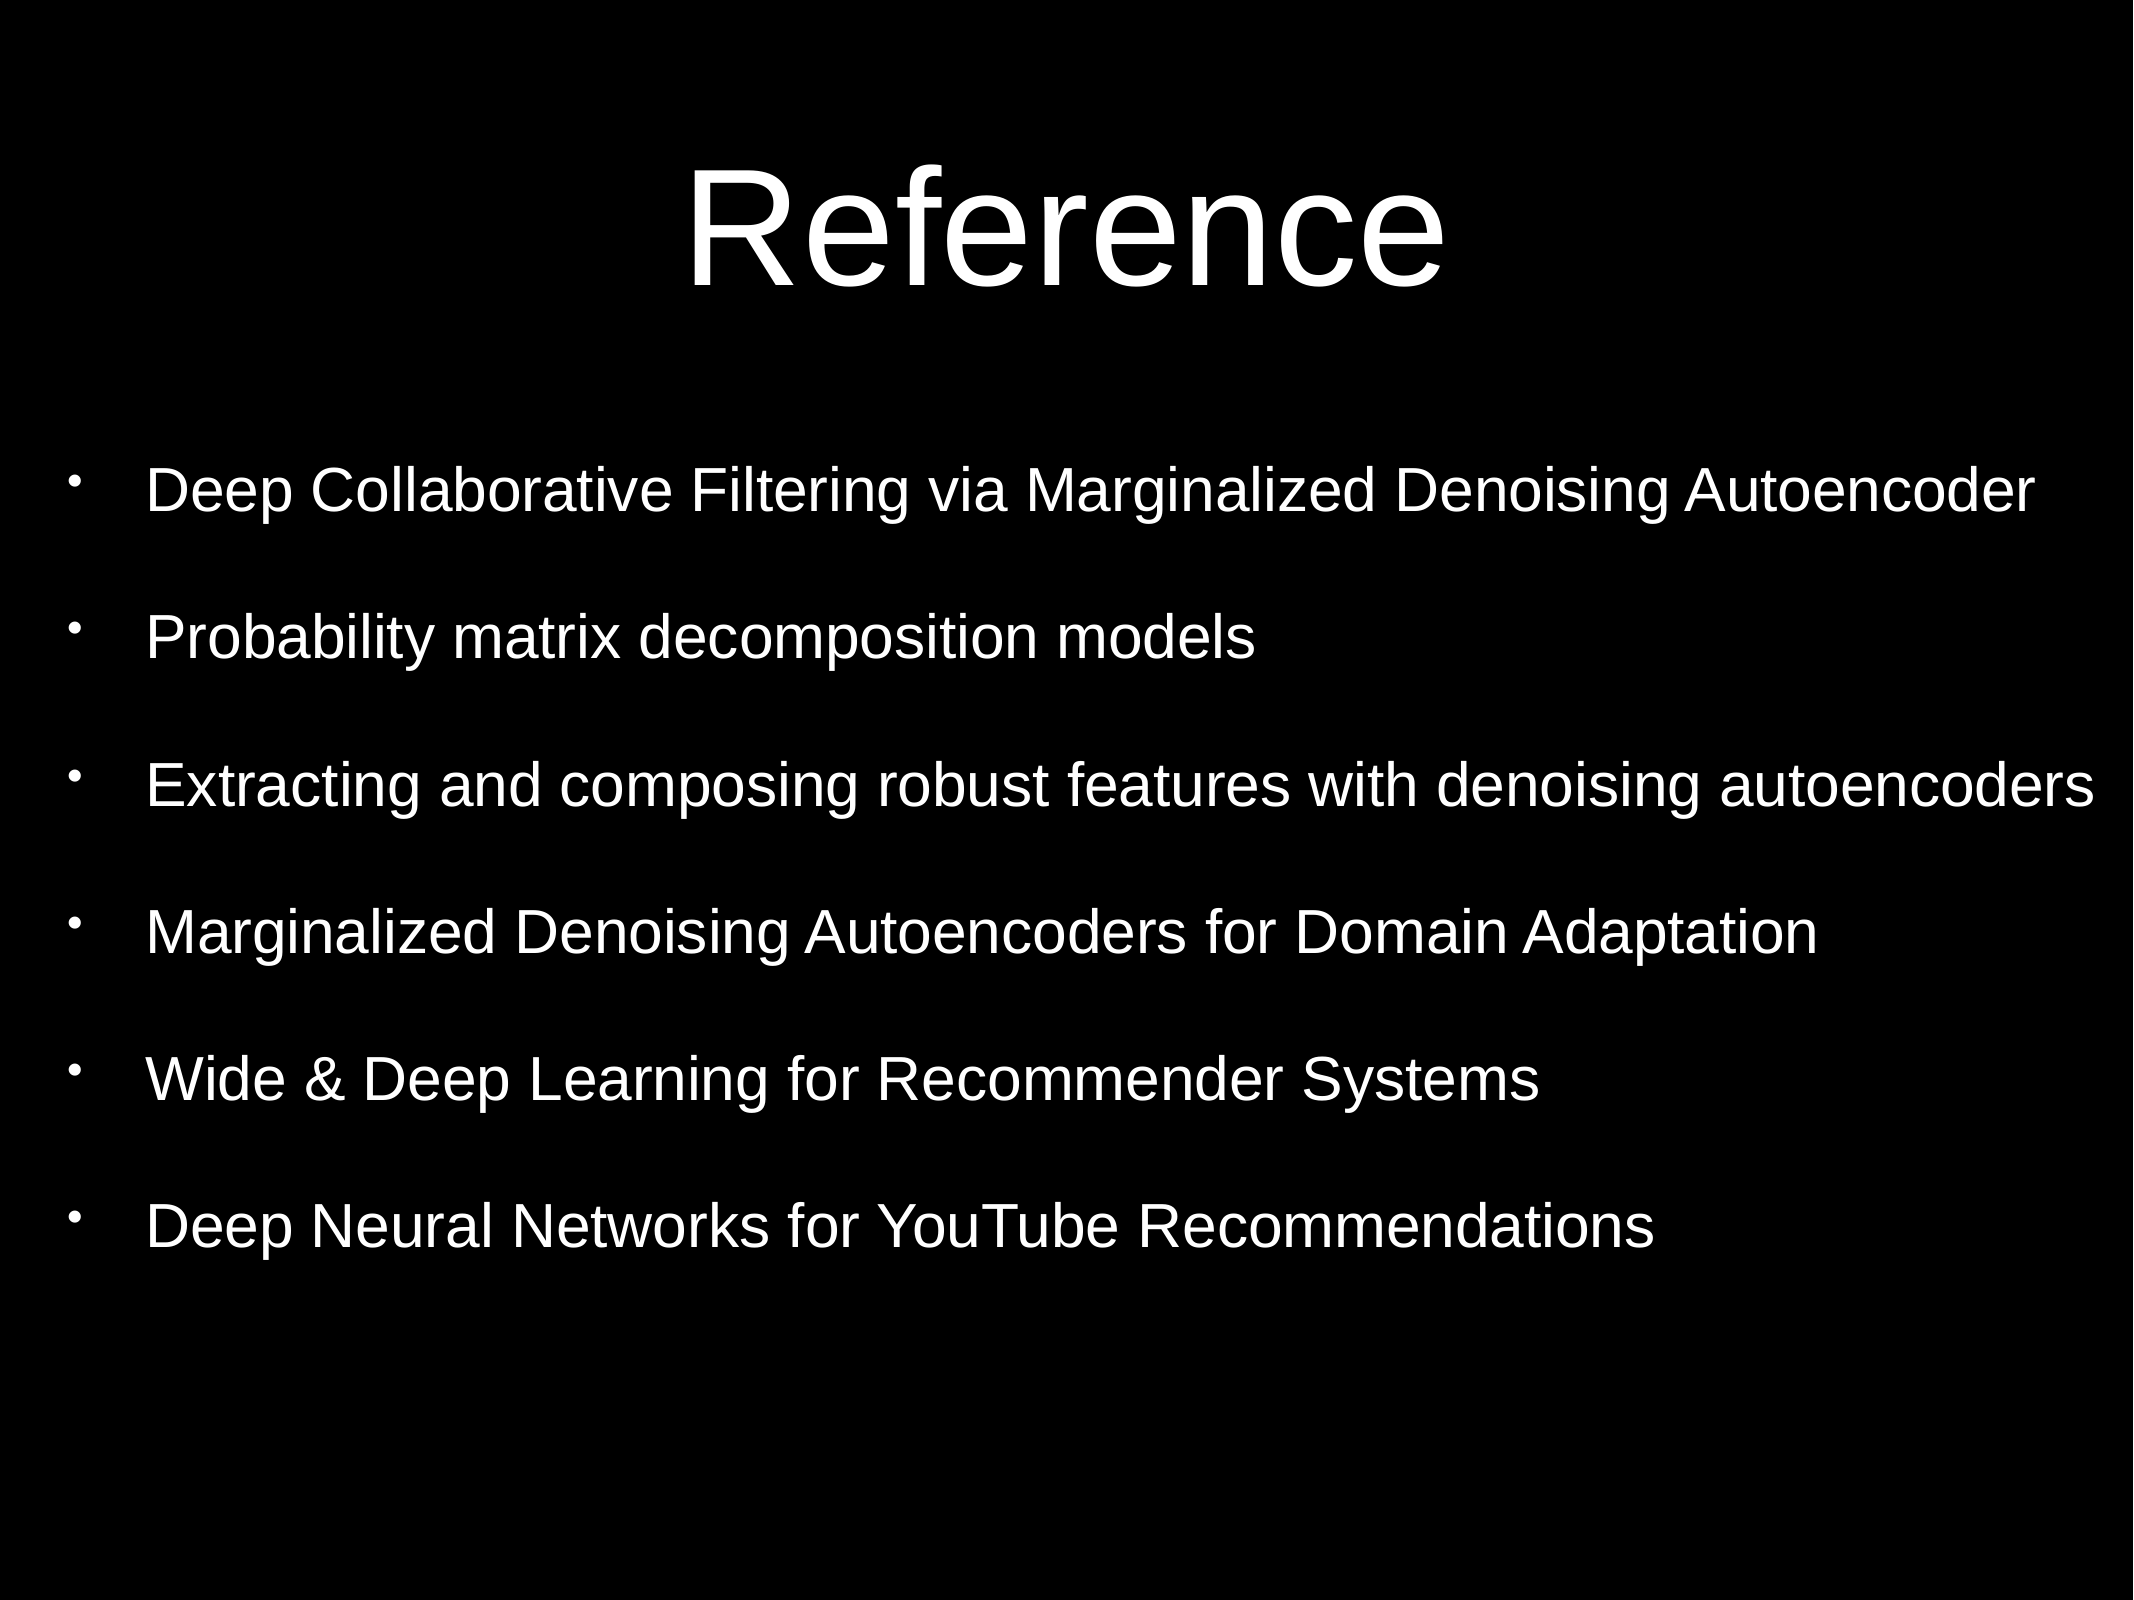

# Reference
Deep Collaborative Filtering via Marginalized Denoising Autoencoder
Probability matrix decomposition models
Extracting and composing robust features with denoising autoencoders
Marginalized Denoising Autoencoders for Domain Adaptation
Wide & Deep Learning for Recommender Systems
Deep Neural Networks for YouTube Recommendations